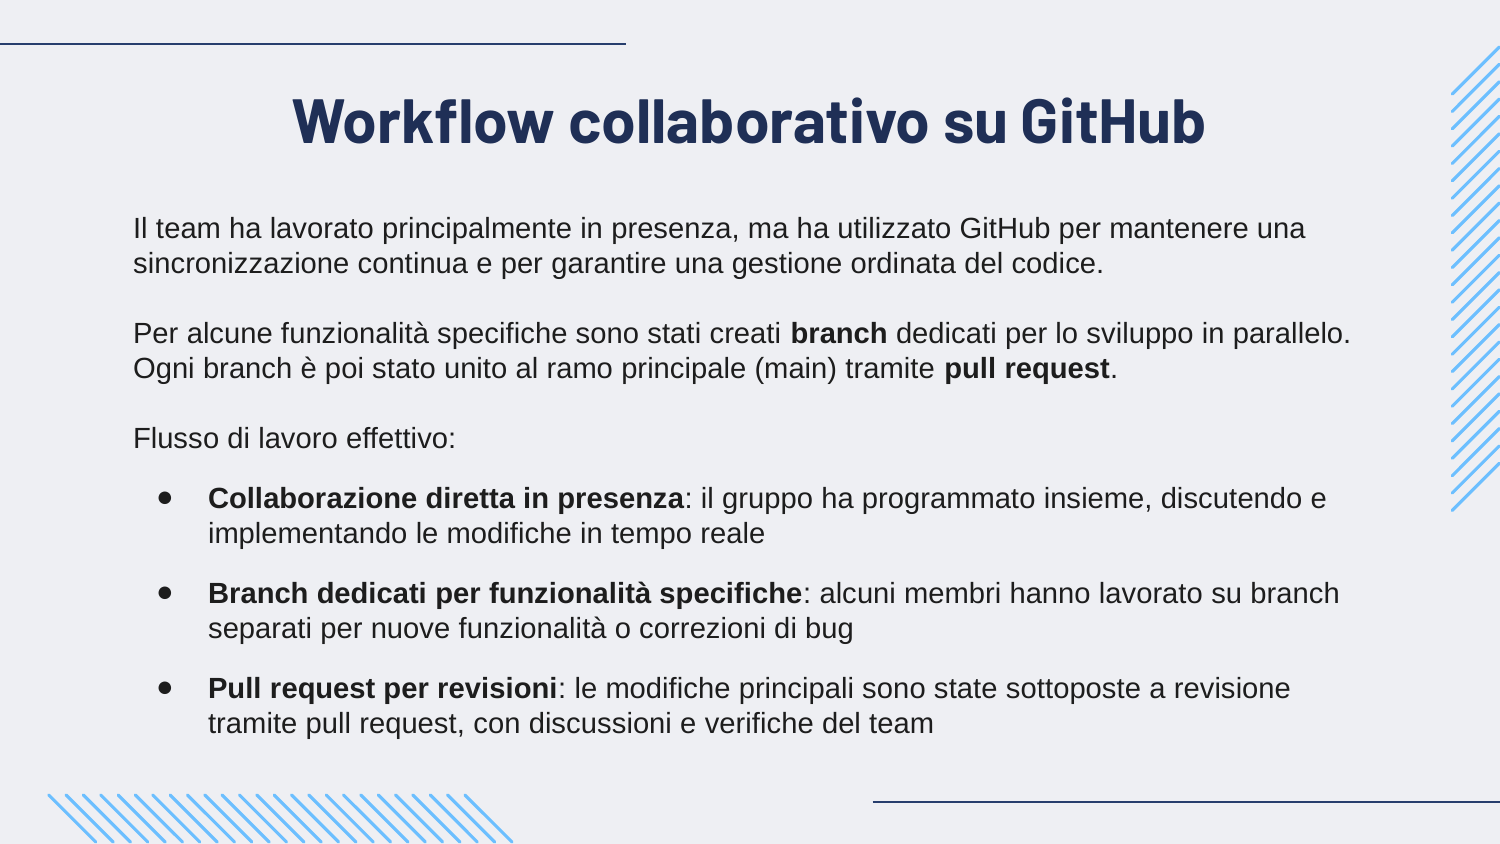

# Workflow collaborativo su GitHub
Il team ha lavorato principalmente in presenza, ma ha utilizzato GitHub per mantenere una sincronizzazione continua e per garantire una gestione ordinata del codice.

Per alcune funzionalità specifiche sono stati creati branch dedicati per lo sviluppo in parallelo. Ogni branch è poi stato unito al ramo principale (main) tramite pull request.

Flusso di lavoro effettivo:

Collaborazione diretta in presenza: il gruppo ha programmato insieme, discutendo e implementando le modifiche in tempo reale

Branch dedicati per funzionalità specifiche: alcuni membri hanno lavorato su branch separati per nuove funzionalità o correzioni di bug

Pull request per revisioni: le modifiche principali sono state sottoposte a revisione tramite pull request, con discussioni e verifiche del team